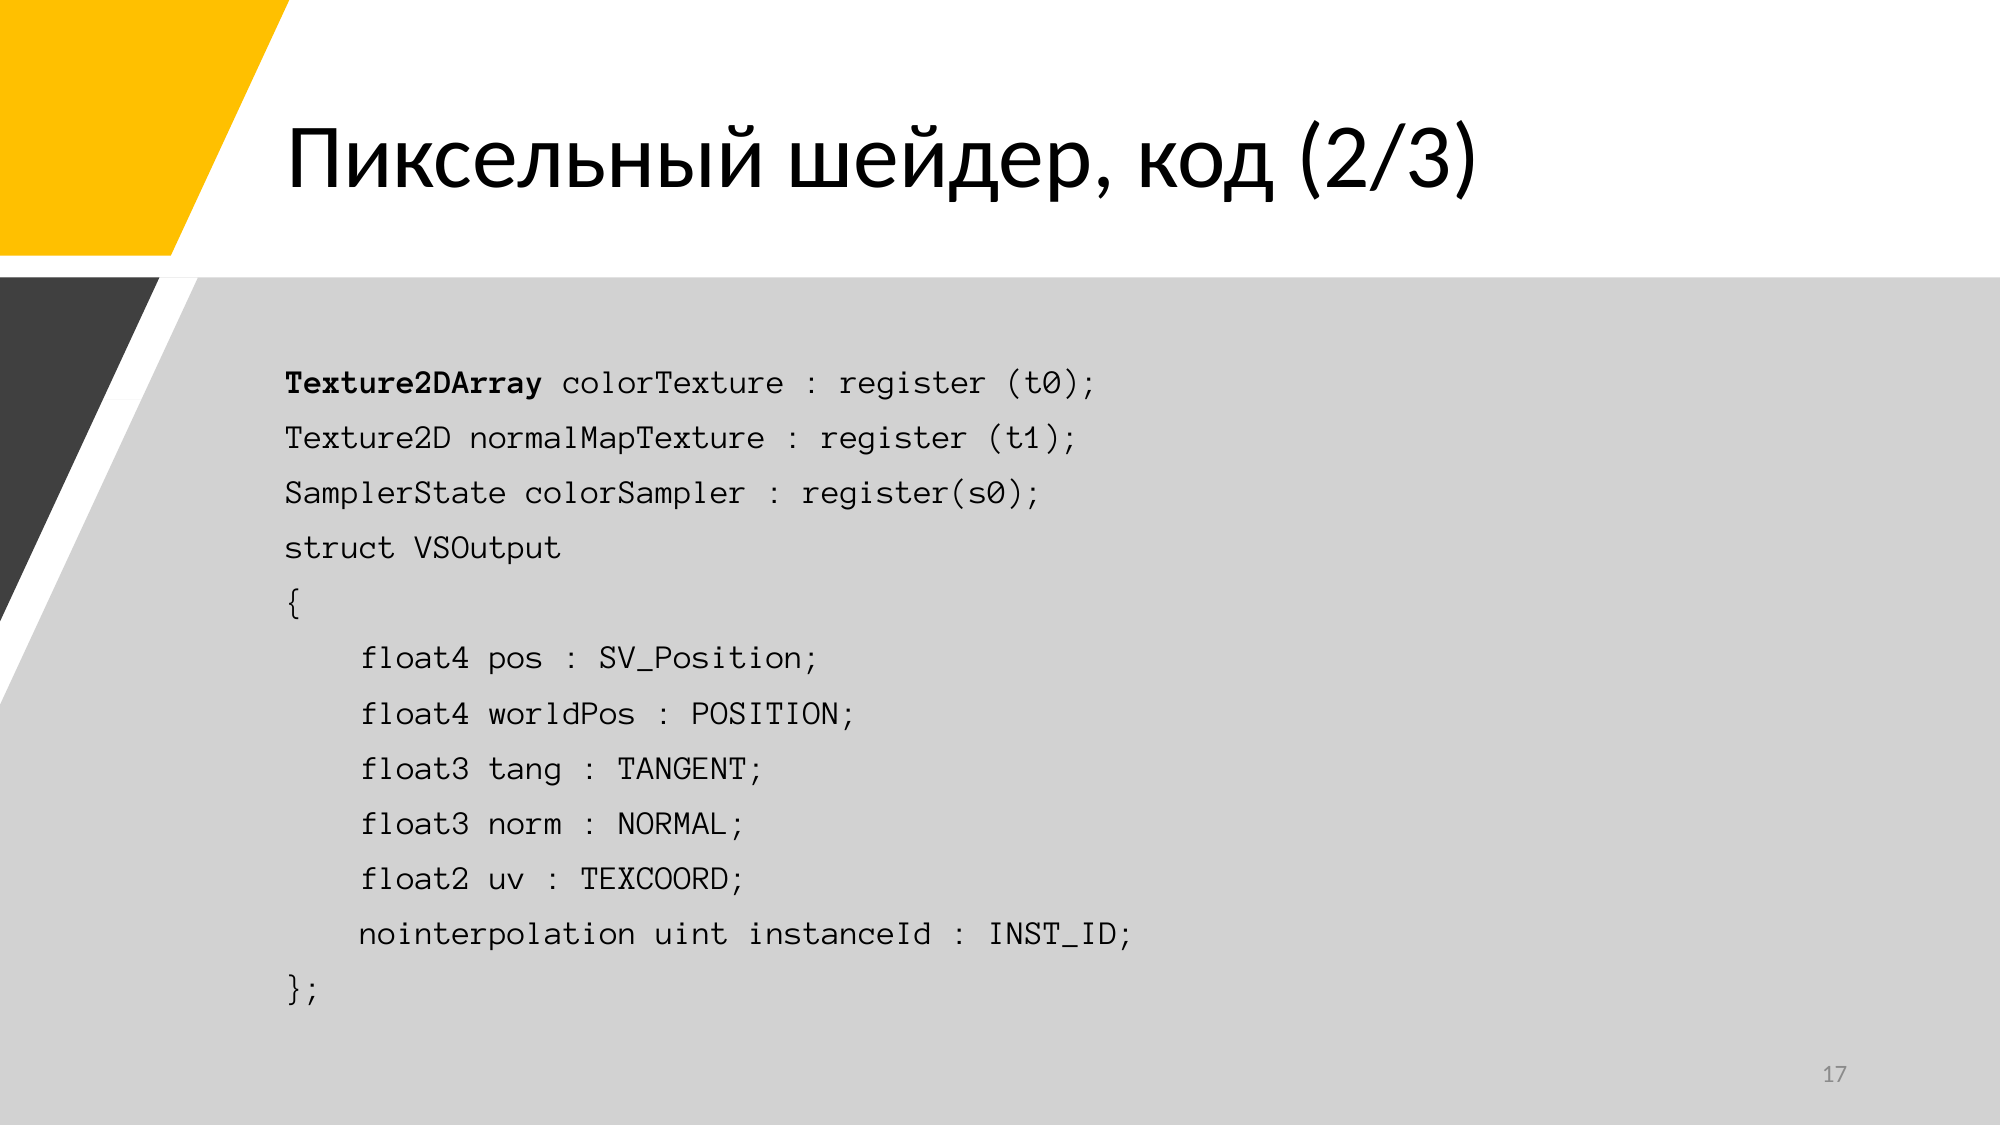

# Пиксельный шейдер, код (2/3)

Texture2DArray colorTexture : register (t0);
Texture2D normalMapTexture : register (t1);
SamplerState colorSampler : register(s0);
struct VSOutput
{
    float4 pos : SV_Position;
    float4 worldPos : POSITION;
    float3 tang : TANGENT;
    float3 norm : NORMAL;
    float2 uv : TEXCOORD;
    nointerpolation uint instanceId : INST_ID;
};

17